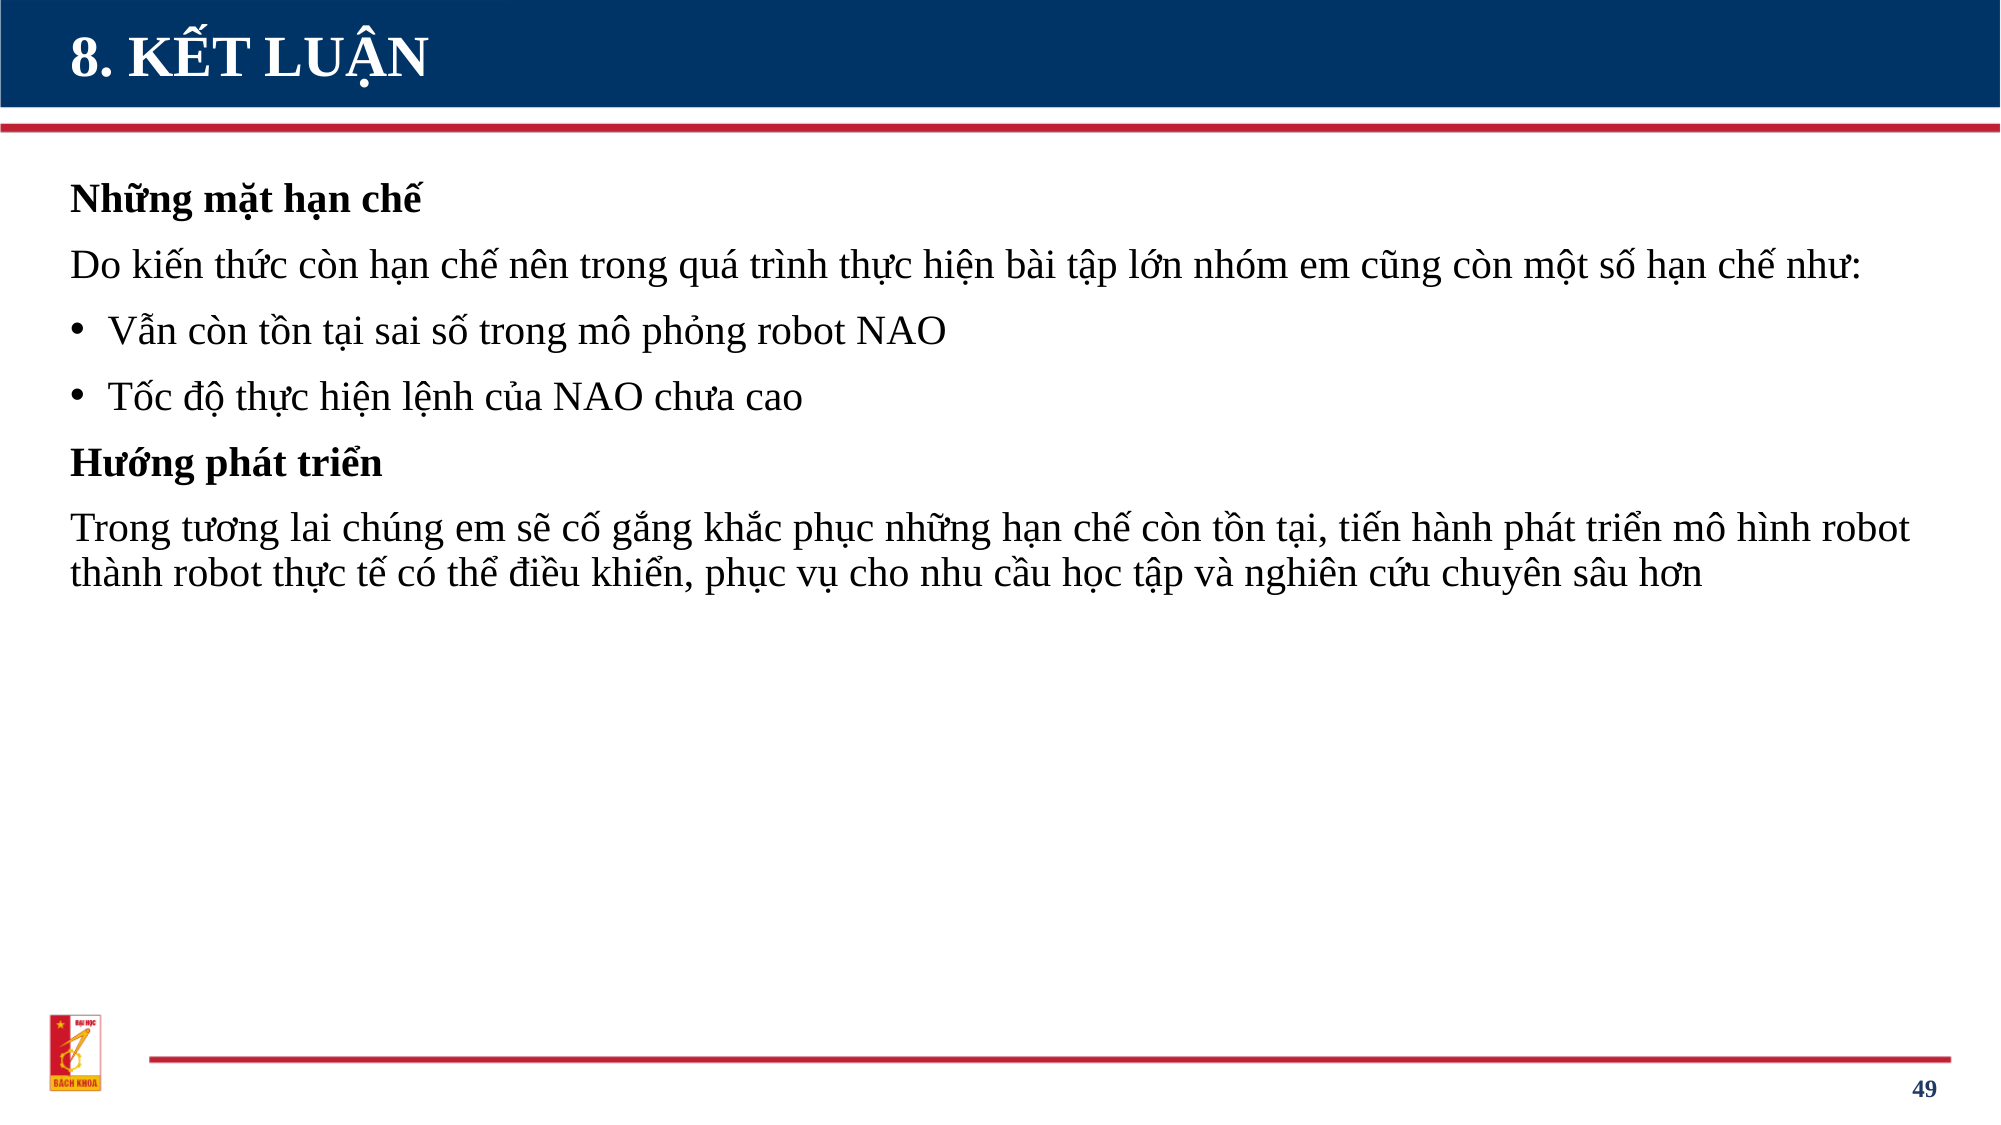

# 8. KẾT LUẬN
Những mặt hạn chế
Do kiến thức còn hạn chế nên trong quá trình thực hiện bài tập lớn nhóm em cũng còn một số hạn chế như:
Vẫn còn tồn tại sai số trong mô phỏng robot NAO
Tốc độ thực hiện lệnh của NAO chưa cao
Hướng phát triển
Trong tương lai chúng em sẽ cố gắng khắc phục những hạn chế còn tồn tại, tiến hành phát triển mô hình robot thành robot thực tế có thể điều khiển, phục vụ cho nhu cầu học tập và nghiên cứu chuyên sâu hơn

49